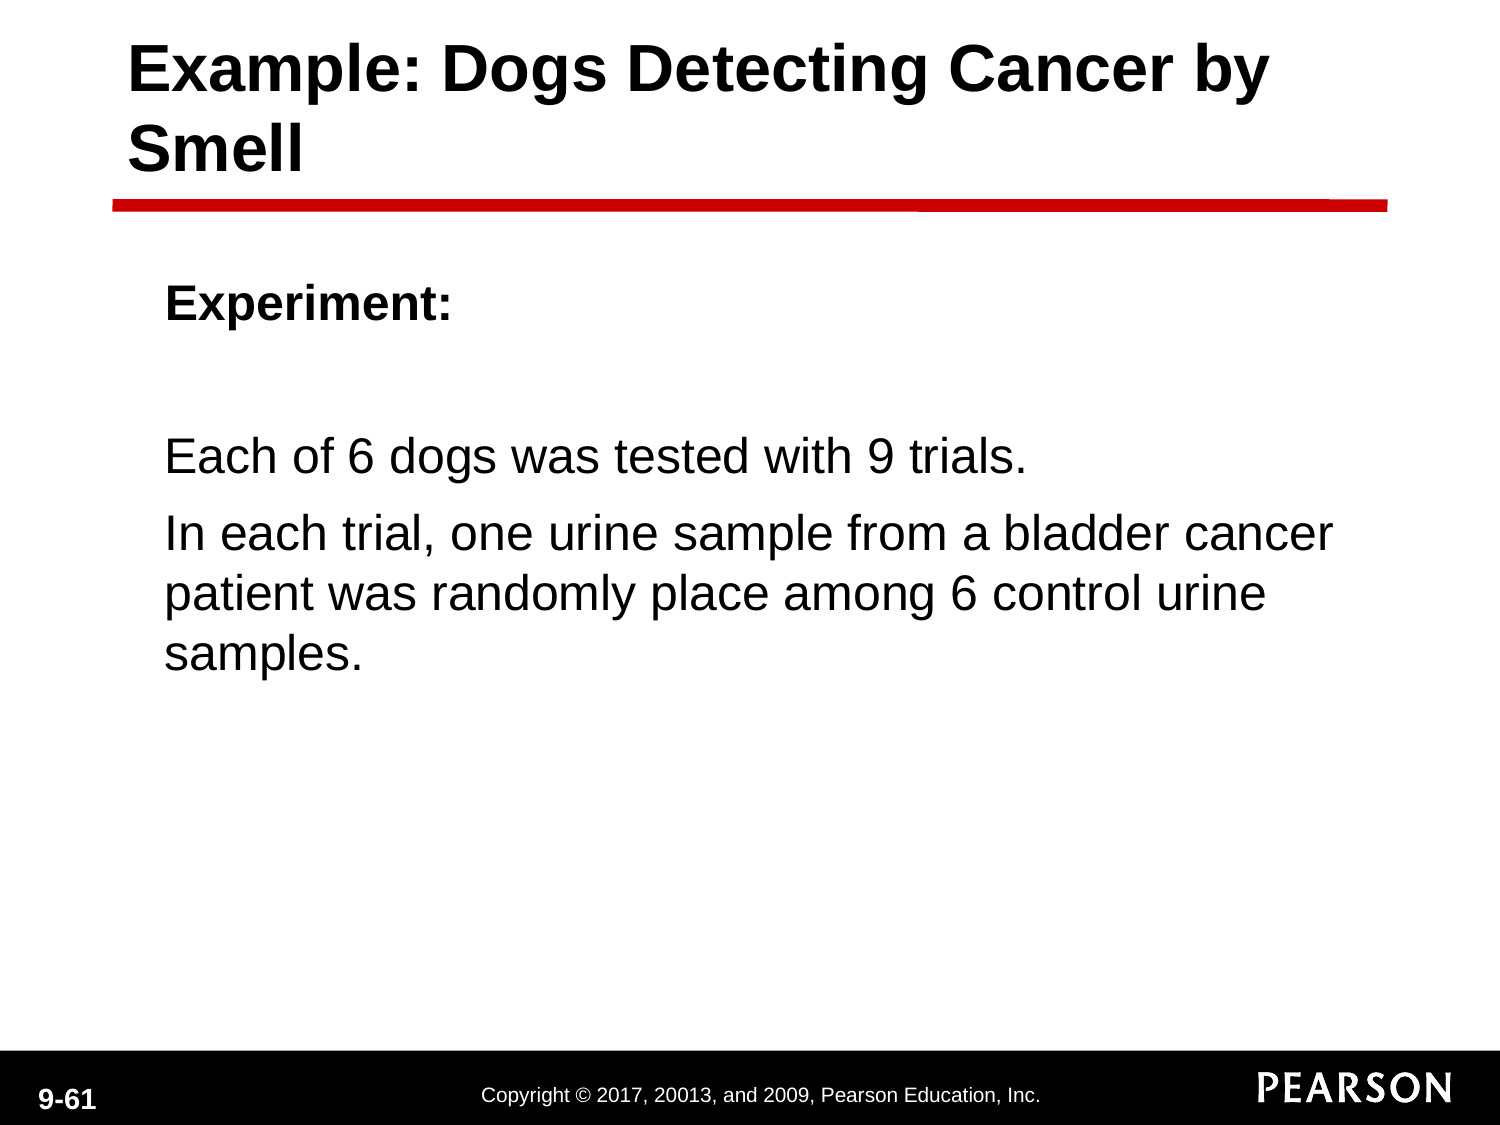

Example: Dogs Detecting Cancer by Smell
Experiment:

Each of 6 dogs was tested with 9 trials.
In each trial, one urine sample from a bladder cancer patient was randomly place among 6 control urine samples.